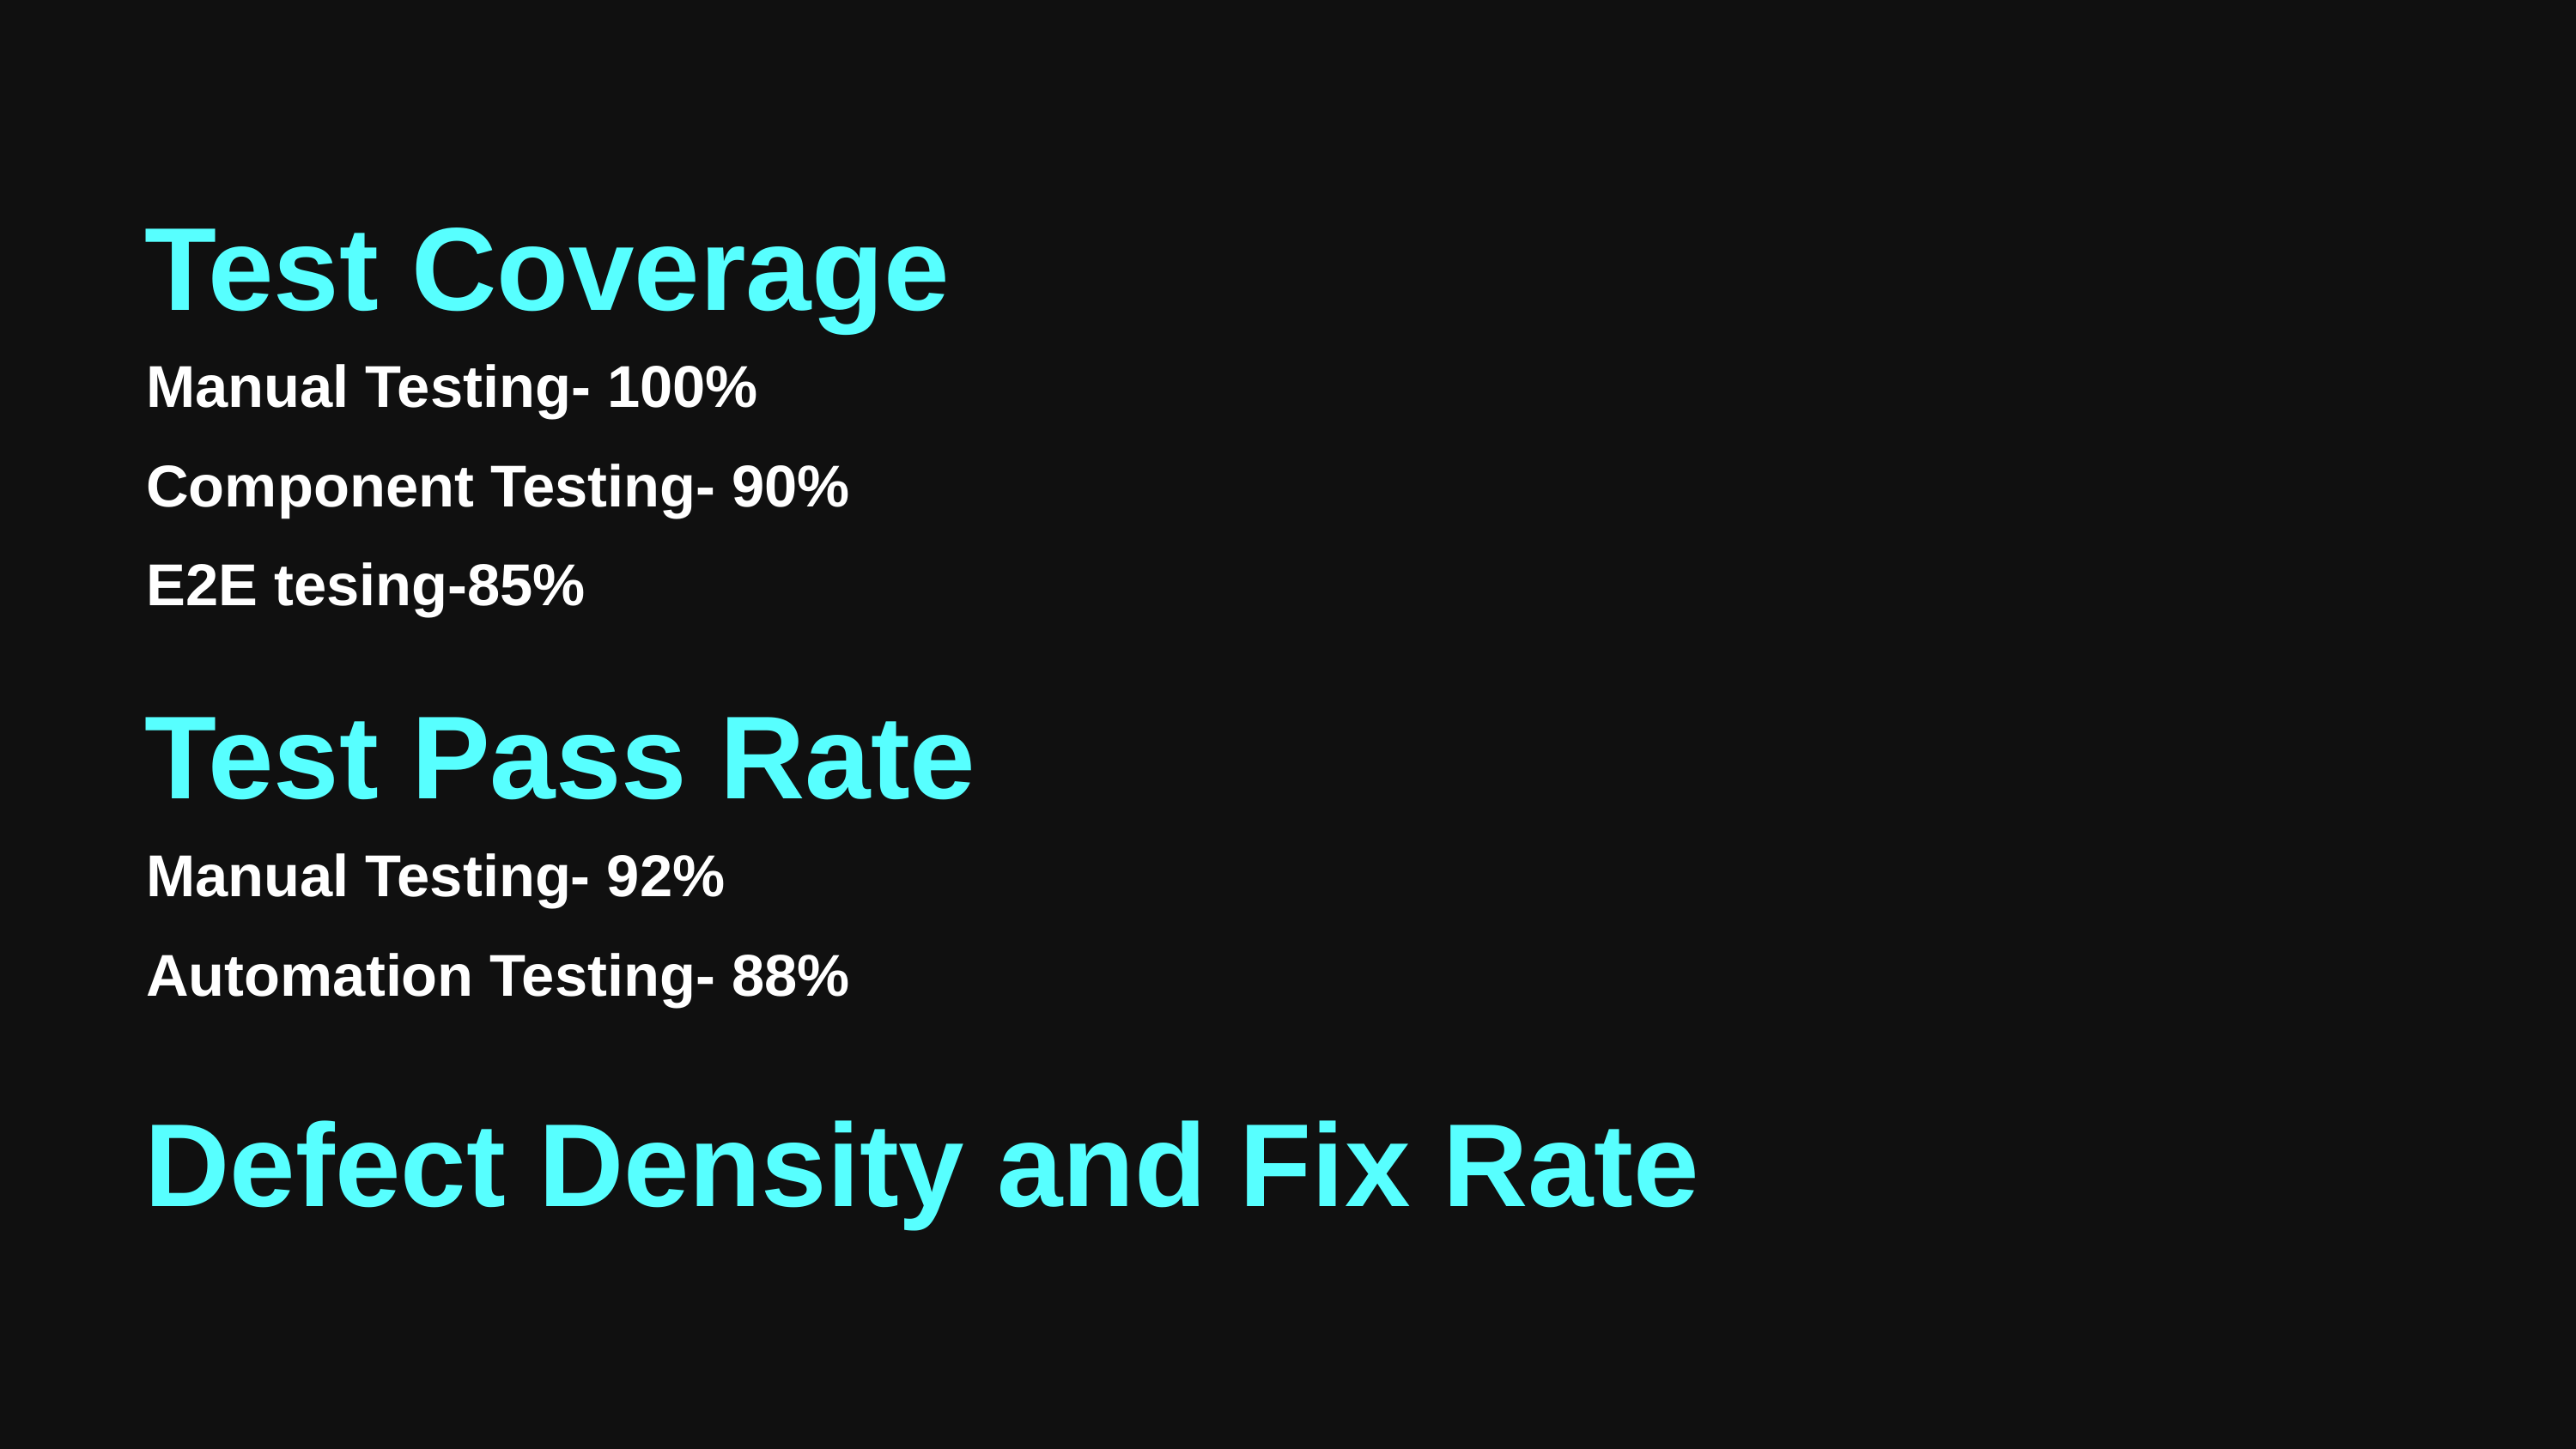

Test Coverage
Manual Testing- 100%
Component Testing- 90%
E2E tesing-85%
Test Pass Rate
Manual Testing- 92%
Automation Testing- 88%
Defect Density and Fix Rate